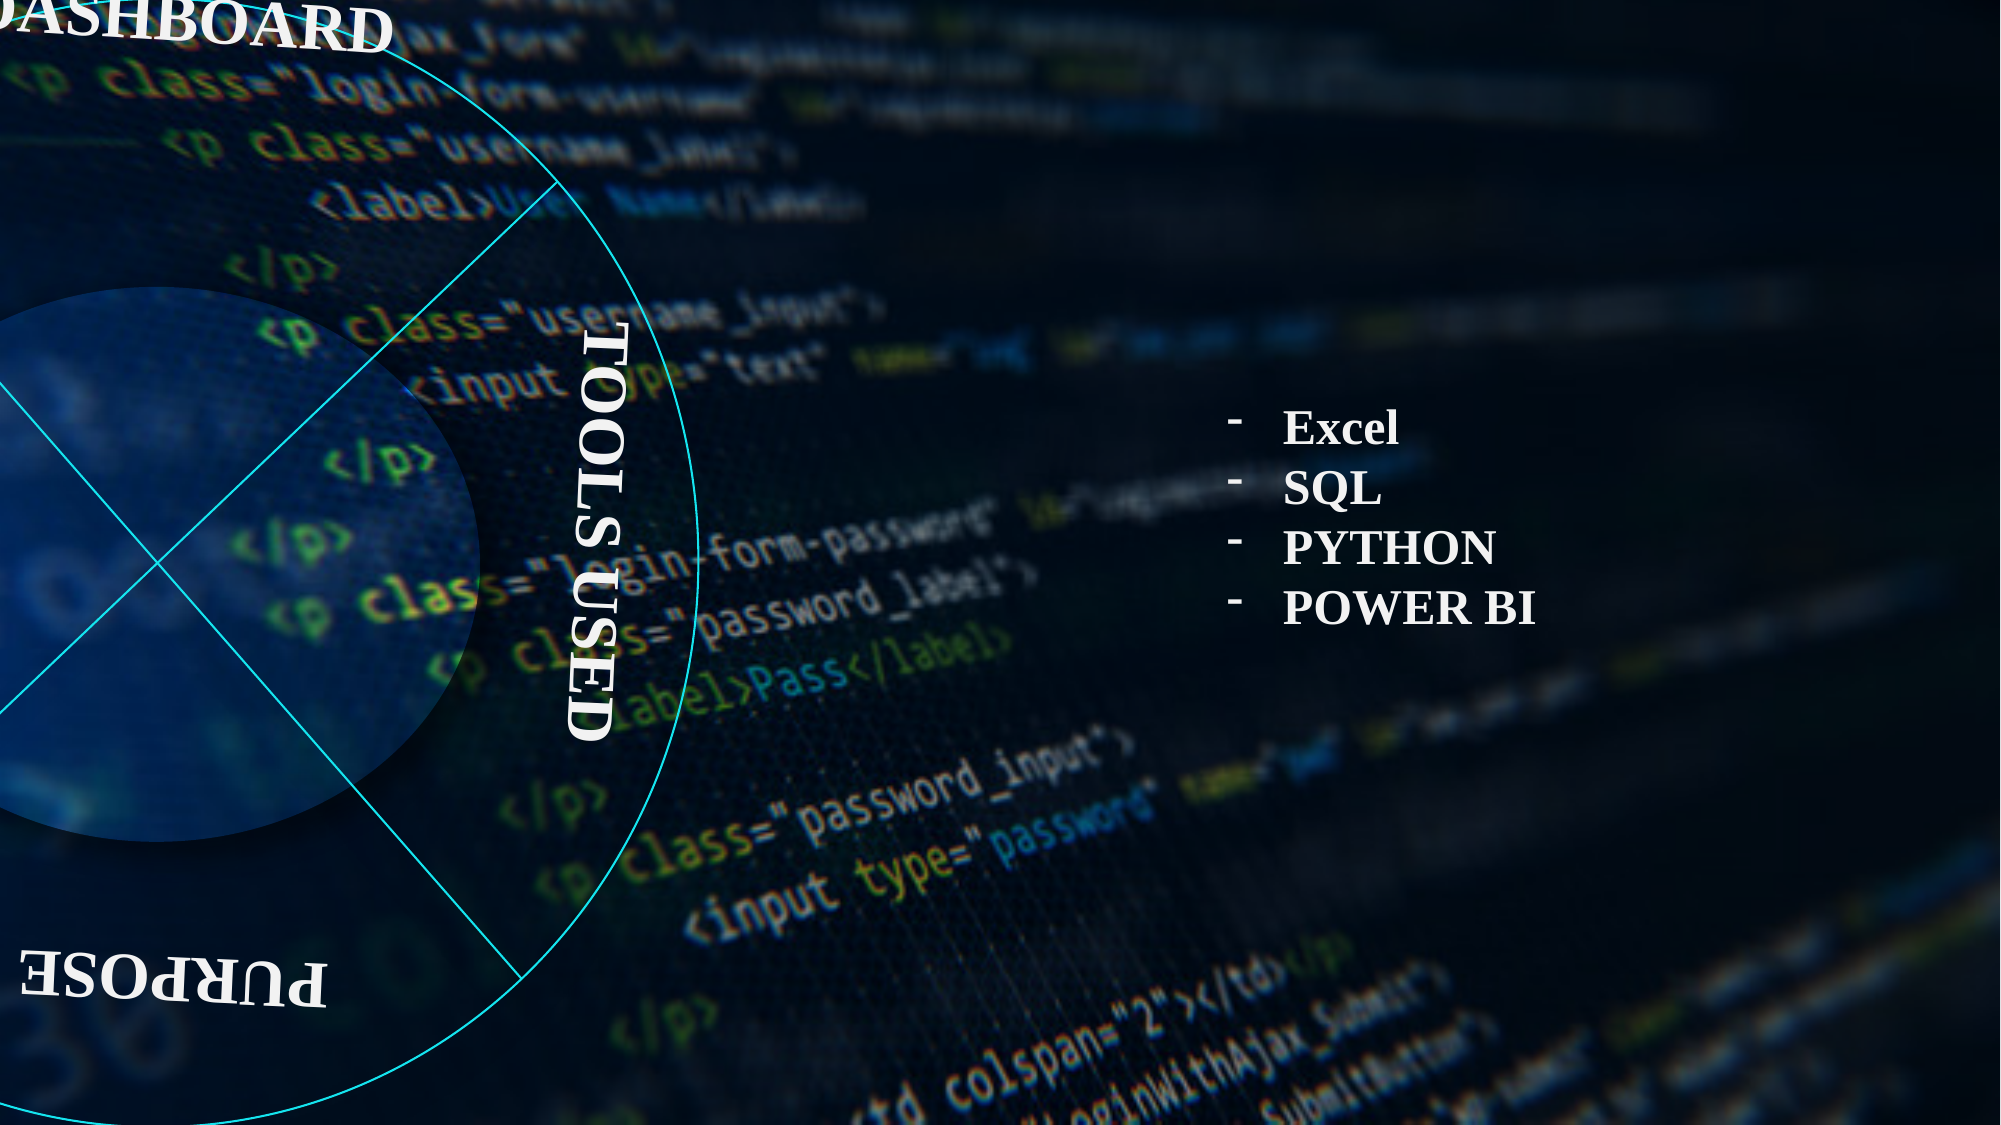

TOOLS USED
PURPOSE
DASHBOARD
HYPOTHESIS

Excel
SQL
PYTHON
POWER BI